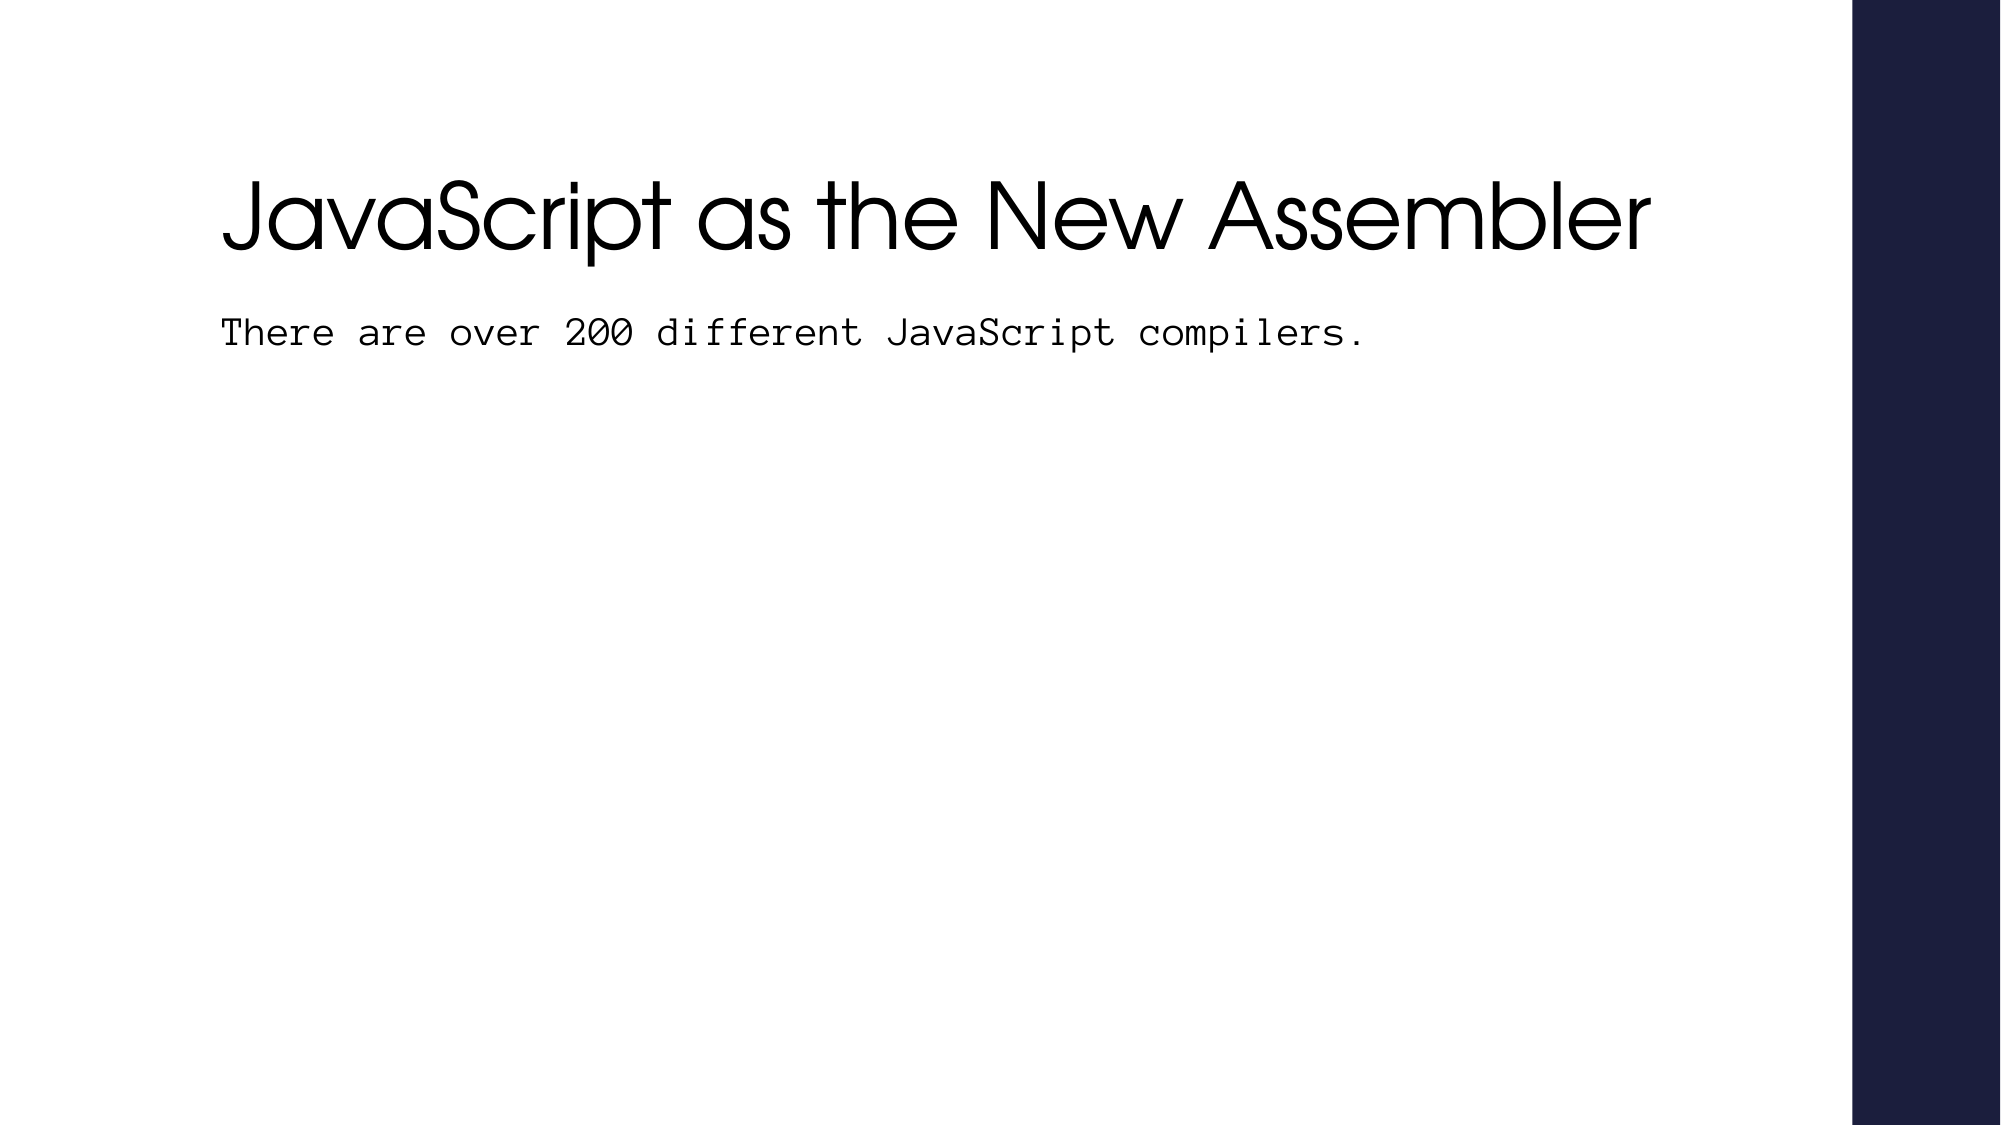

# JavaScript as the New Assembler
There are over 200 different JavaScript compilers.